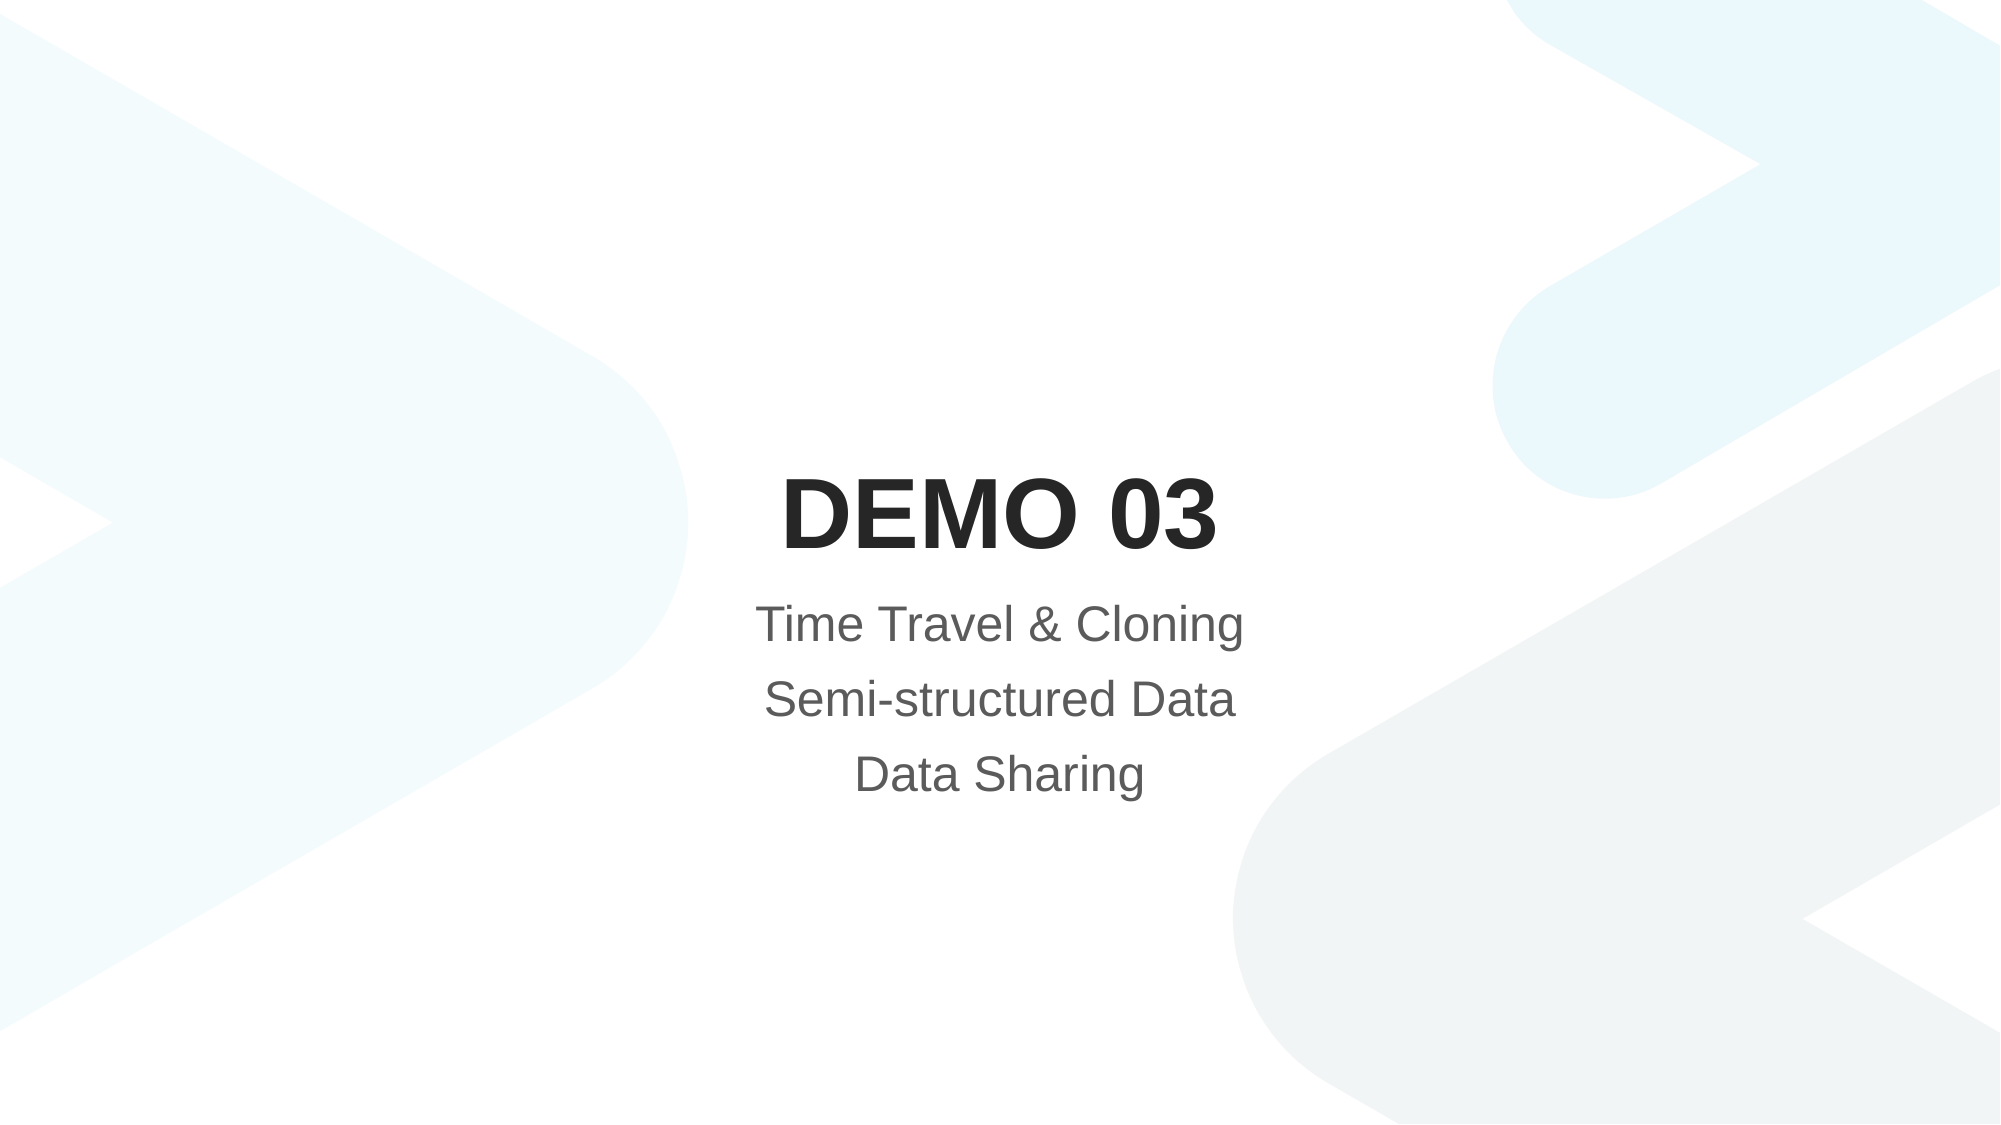

# DEMO 03
Time Travel & Cloning
Semi-structured Data
Data Sharing